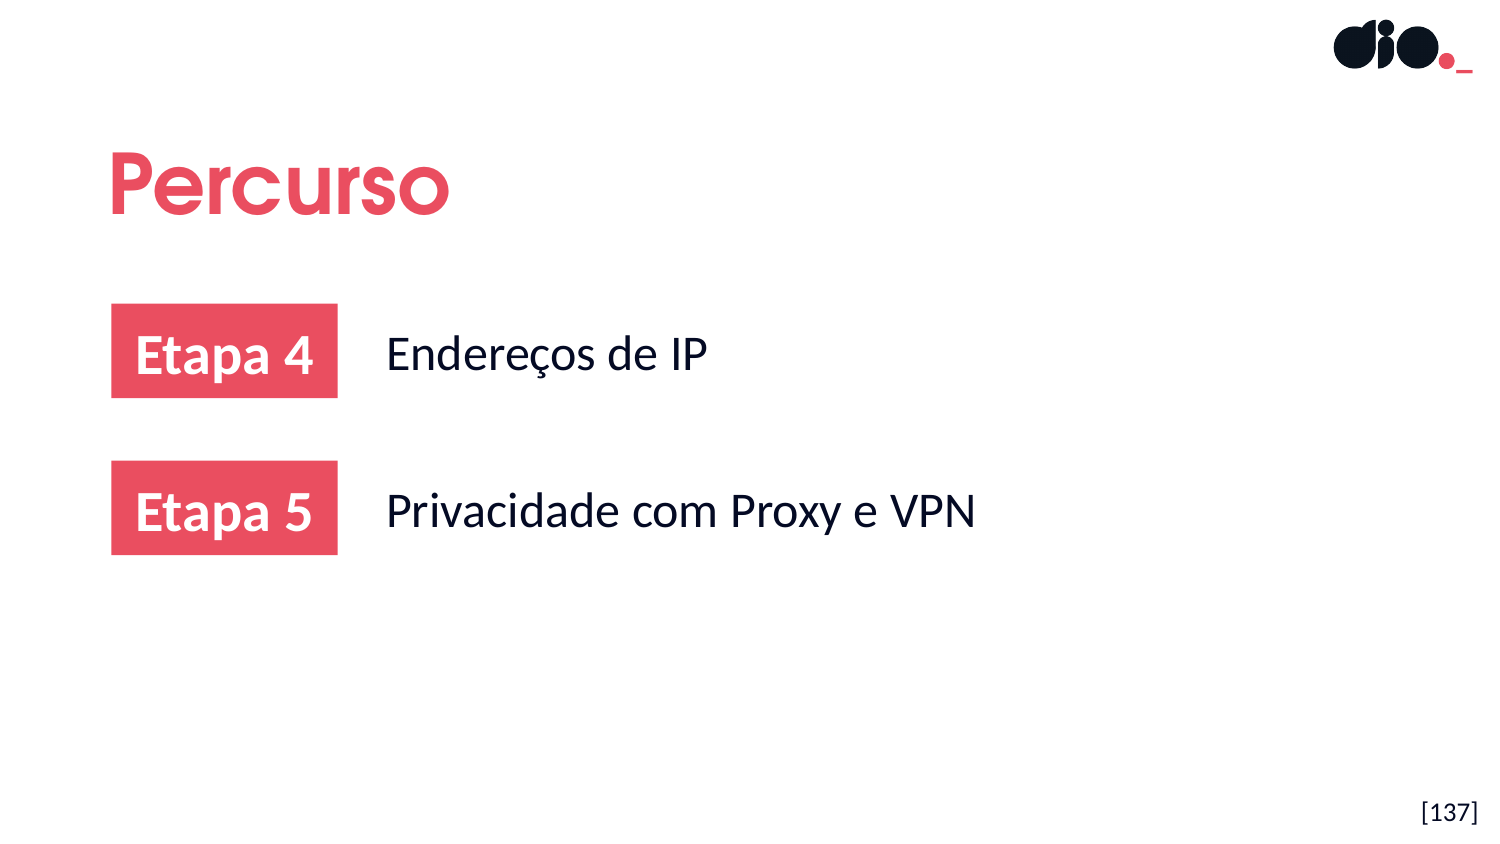

Percurso
Etapa 4
Endereços de IP
Etapa 5
Privacidade com Proxy e VPN
[137]